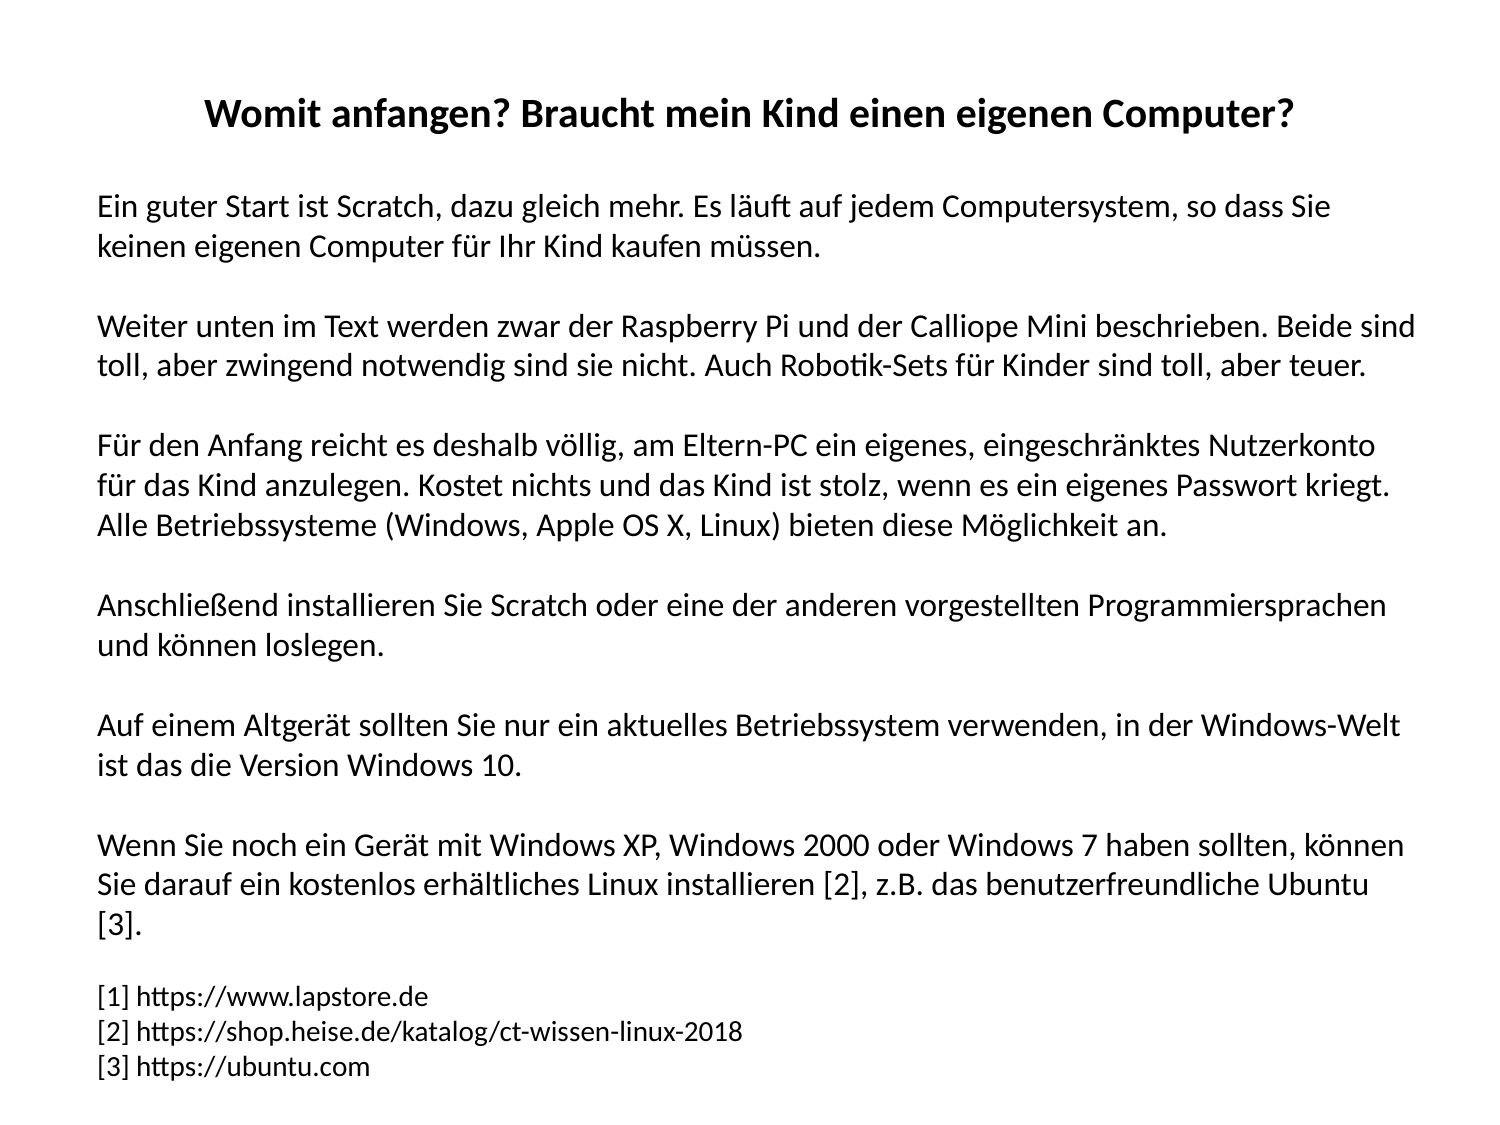

# Womit anfangen? Braucht mein Kind einen eigenen Computer?
Ein guter Start ist Scratch, dazu gleich mehr. Es läuft auf jedem Computersystem, so dass Sie keinen eigenen Computer für Ihr Kind kaufen müssen.

Weiter unten im Text werden zwar der Raspberry Pi und der Calliope Mini beschrieben. Beide sind toll, aber zwingend notwendig sind sie nicht. Auch Robotik-Sets für Kinder sind toll, aber teuer.

Für den Anfang reicht es deshalb völlig, am Eltern-PC ein eigenes, eingeschränktes Nutzerkonto für das Kind anzulegen. Kostet nichts und das Kind ist stolz, wenn es ein eigenes Passwort kriegt. Alle Betriebssysteme (Windows, Apple OS X, Linux) bieten diese Möglichkeit an.

Anschließend installieren Sie Scratch oder eine der anderen vorgestellten Programmiersprachen und können loslegen.

Auf einem Altgerät sollten Sie nur ein aktuelles Betriebssystem verwenden, in der Windows-Welt ist das die Version Windows 10.

Wenn Sie noch ein Gerät mit Windows XP, Windows 2000 oder Windows 7 haben sollten, können Sie darauf ein kostenlos erhältliches Linux installieren [2], z.B. das benutzerfreundliche Ubuntu [3].

[1] https://www.lapstore.de
[2] https://shop.heise.de/katalog/ct-wissen-linux-2018
[3] https://ubuntu.com